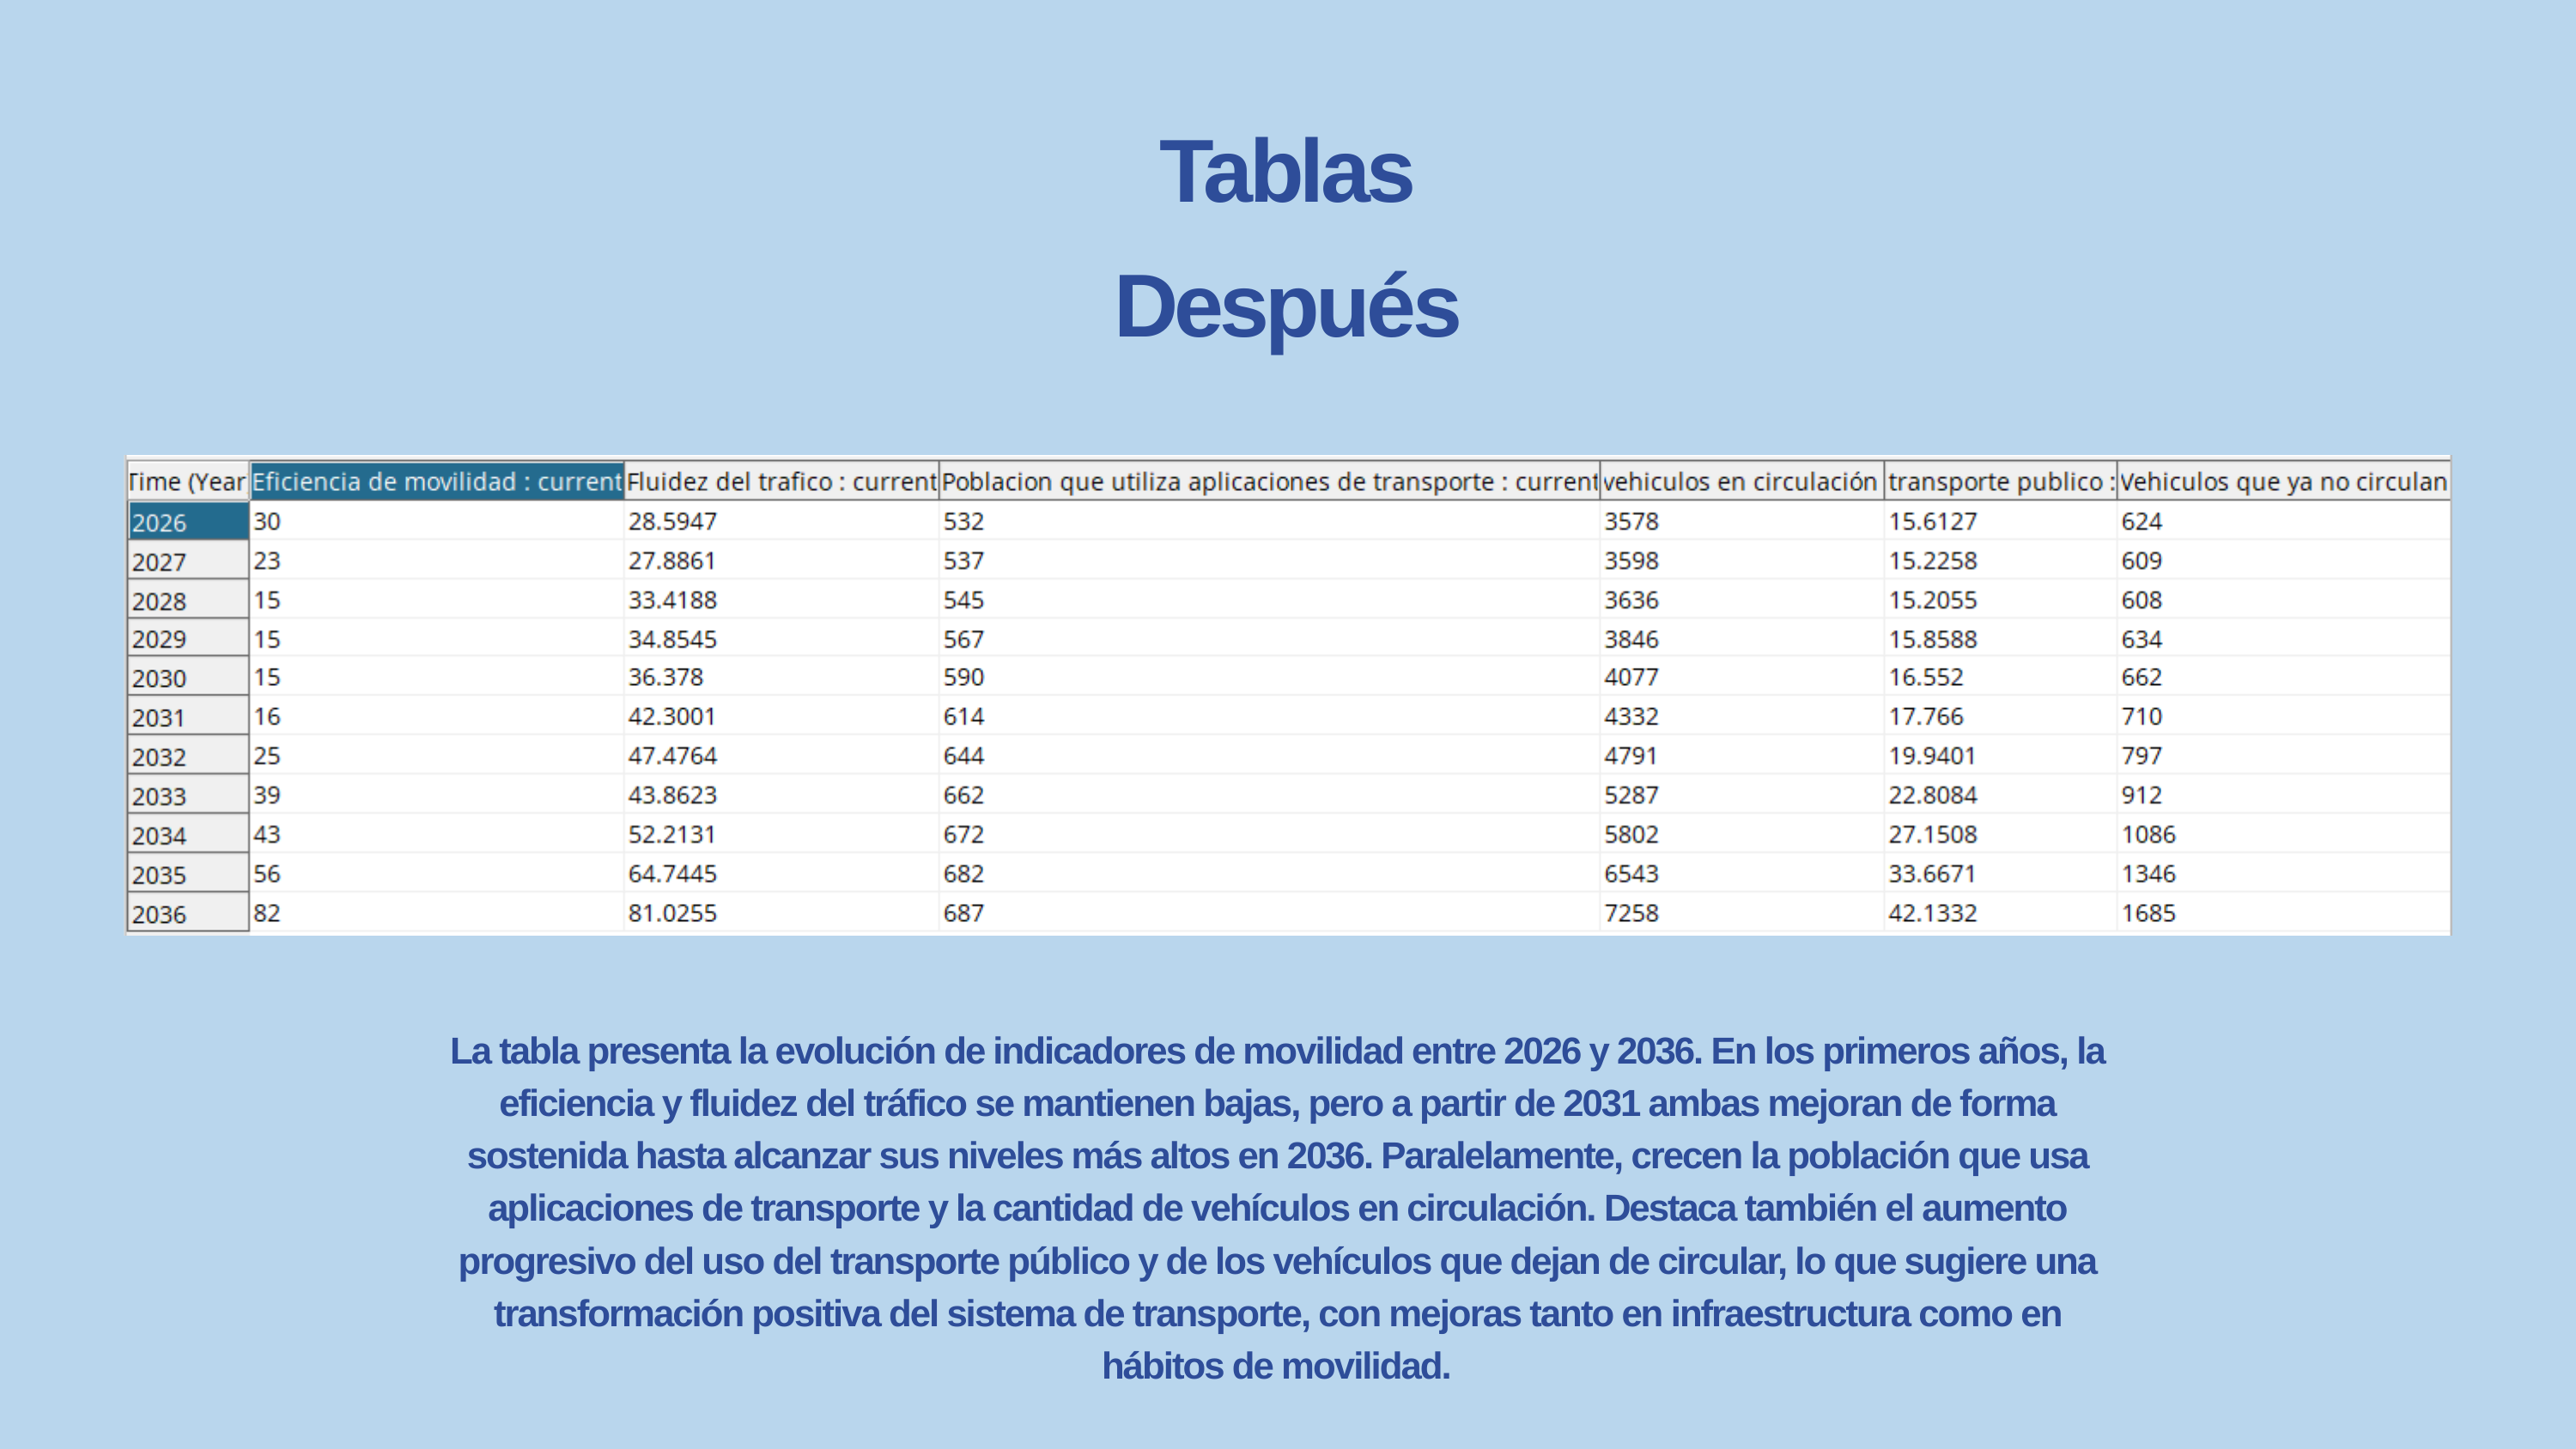

Tablas
Después

La tabla presenta la evolución de indicadores de movilidad entre 2026 y 2036. En los primeros años, la eficiencia y fluidez del tráfico se mantienen bajas, pero a partir de 2031 ambas mejoran de forma sostenida hasta alcanzar sus niveles más altos en 2036. Paralelamente, crecen la población que usa aplicaciones de transporte y la cantidad de vehículos en circulación. Destaca también el aumento progresivo del uso del transporte público y de los vehículos que dejan de circular, lo que sugiere una transformación positiva del sistema de transporte, con mejoras tanto en infraestructura como en hábitos de movilidad.